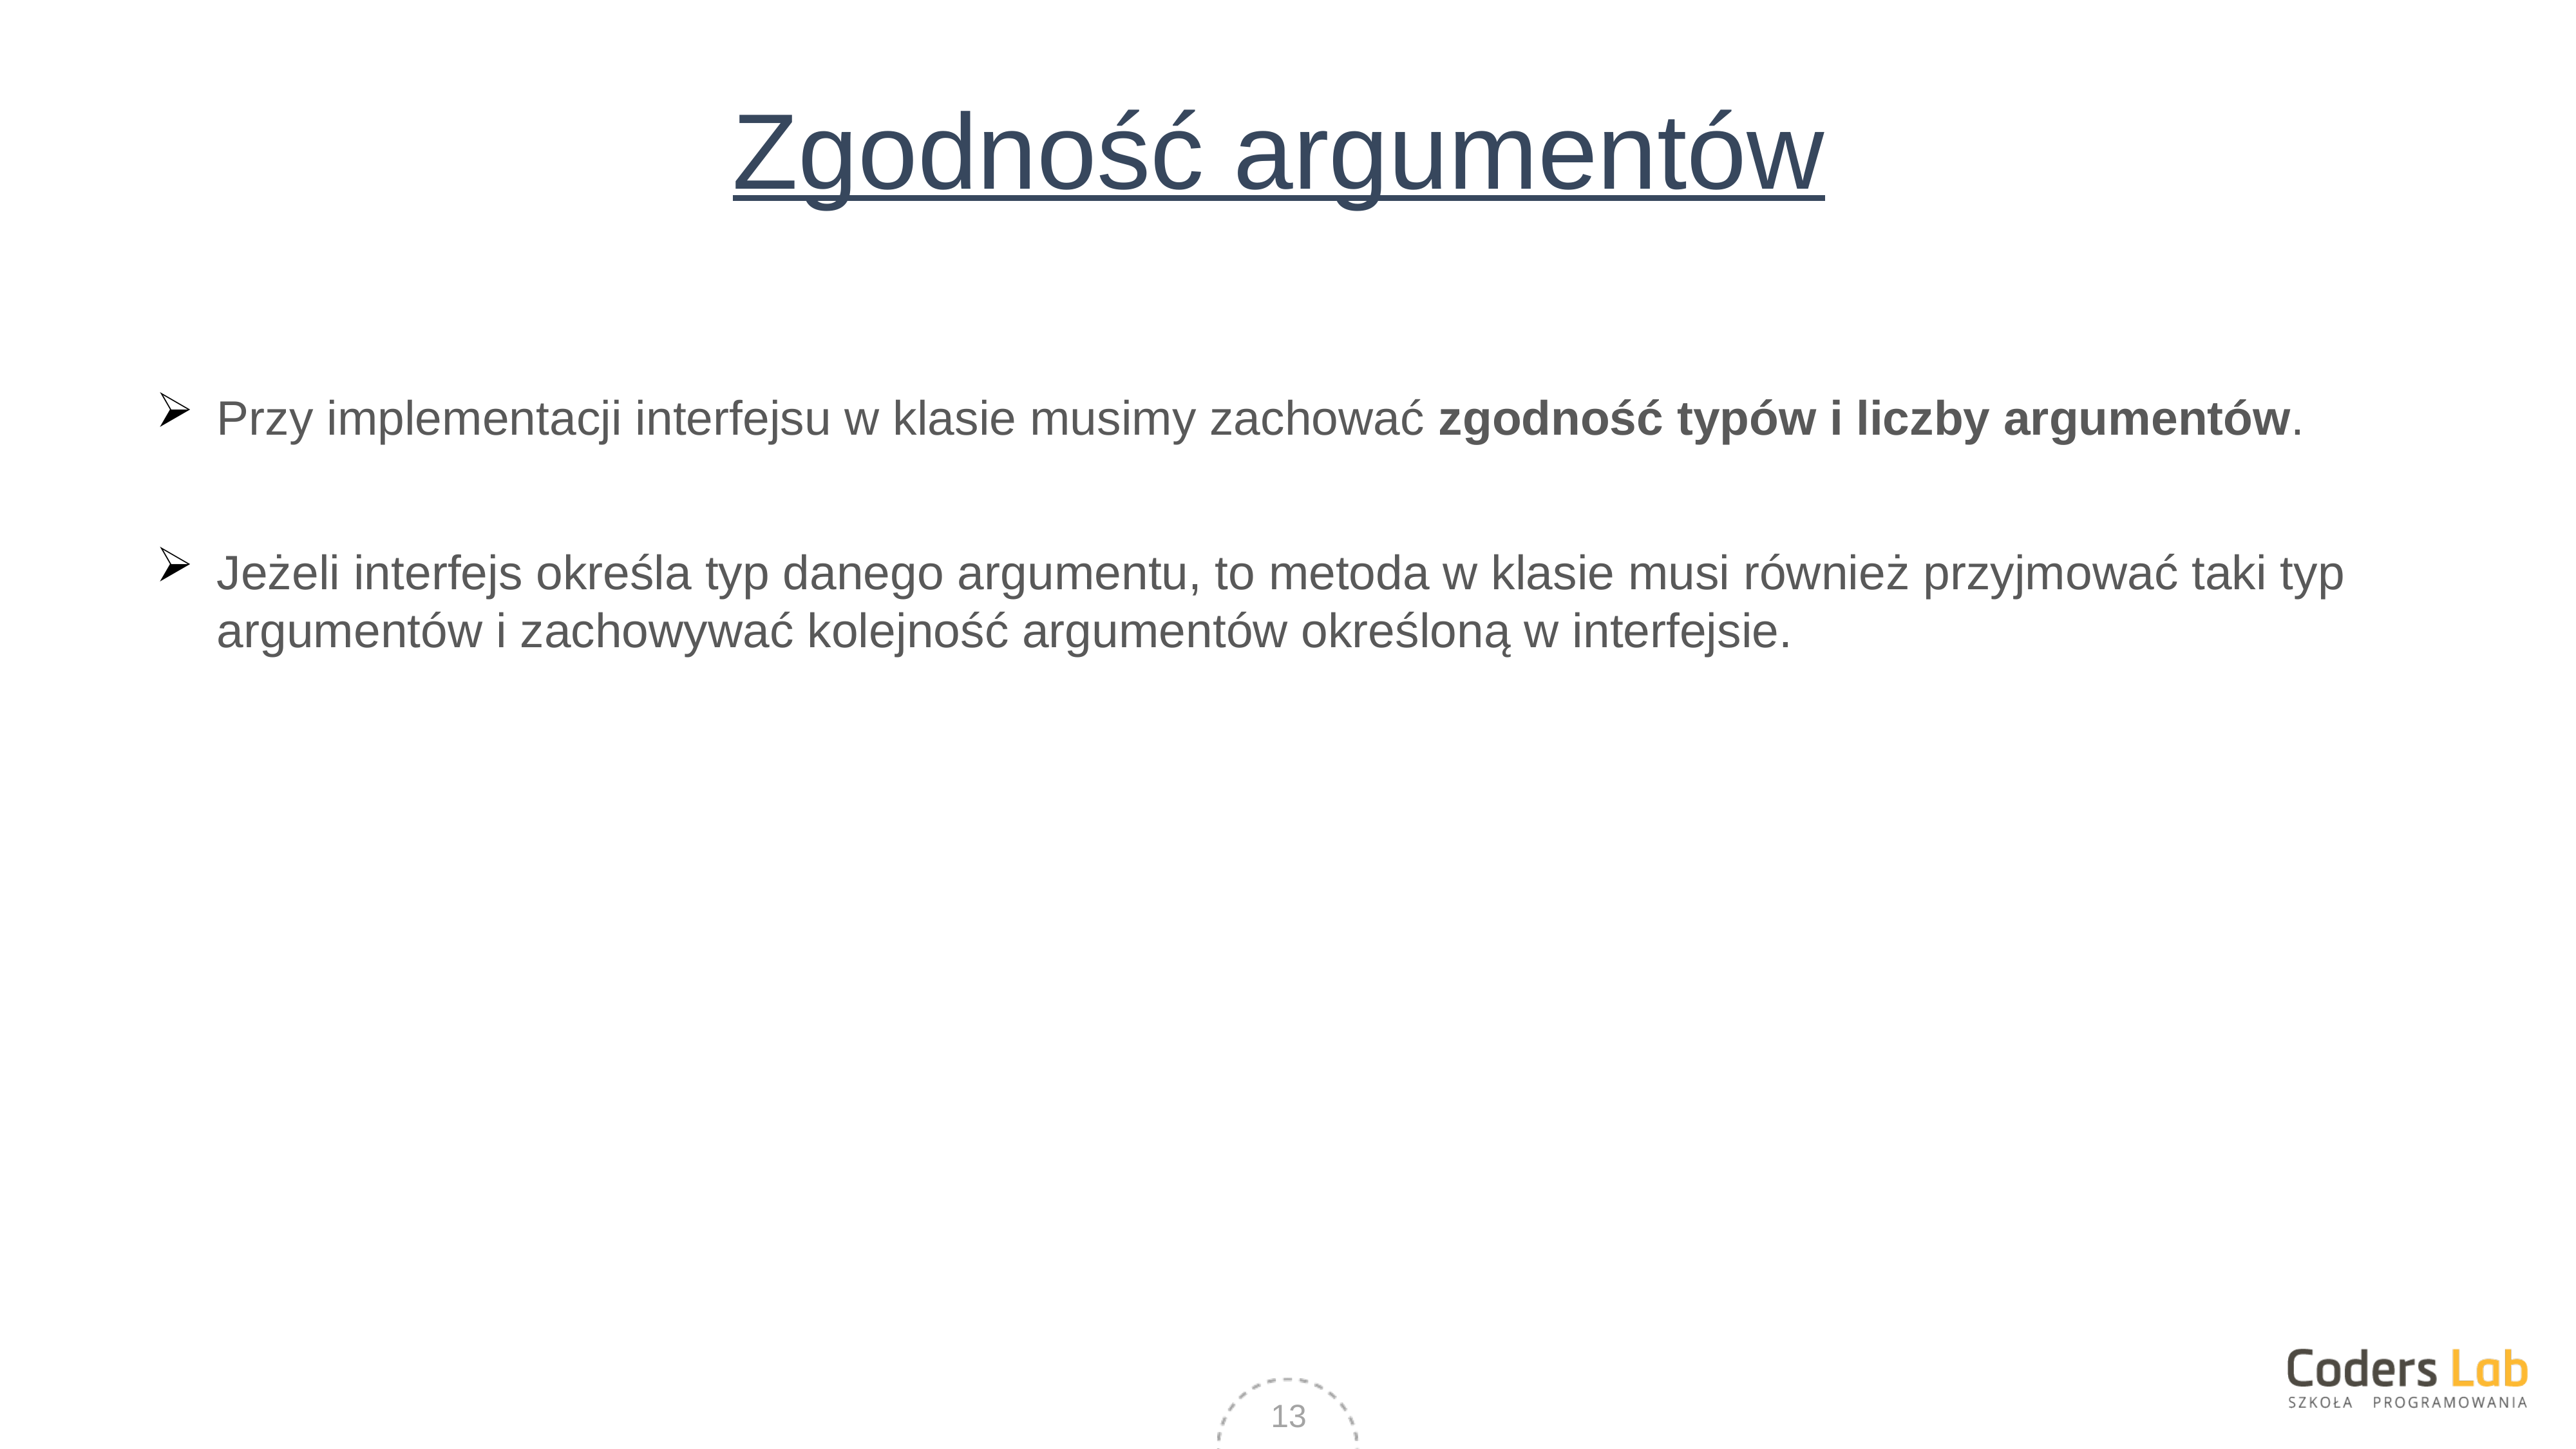

# Zgodność argumentów
Przy implementacji interfejsu w klasie musimy zachować zgodność typów i liczby argumentów.

Jeżeli interfejs określa typ danego argumentu, to metoda w klasie musi również przyjmować taki typ argumentów i zachowywać kolejność argumentów określoną w interfejsie.
13